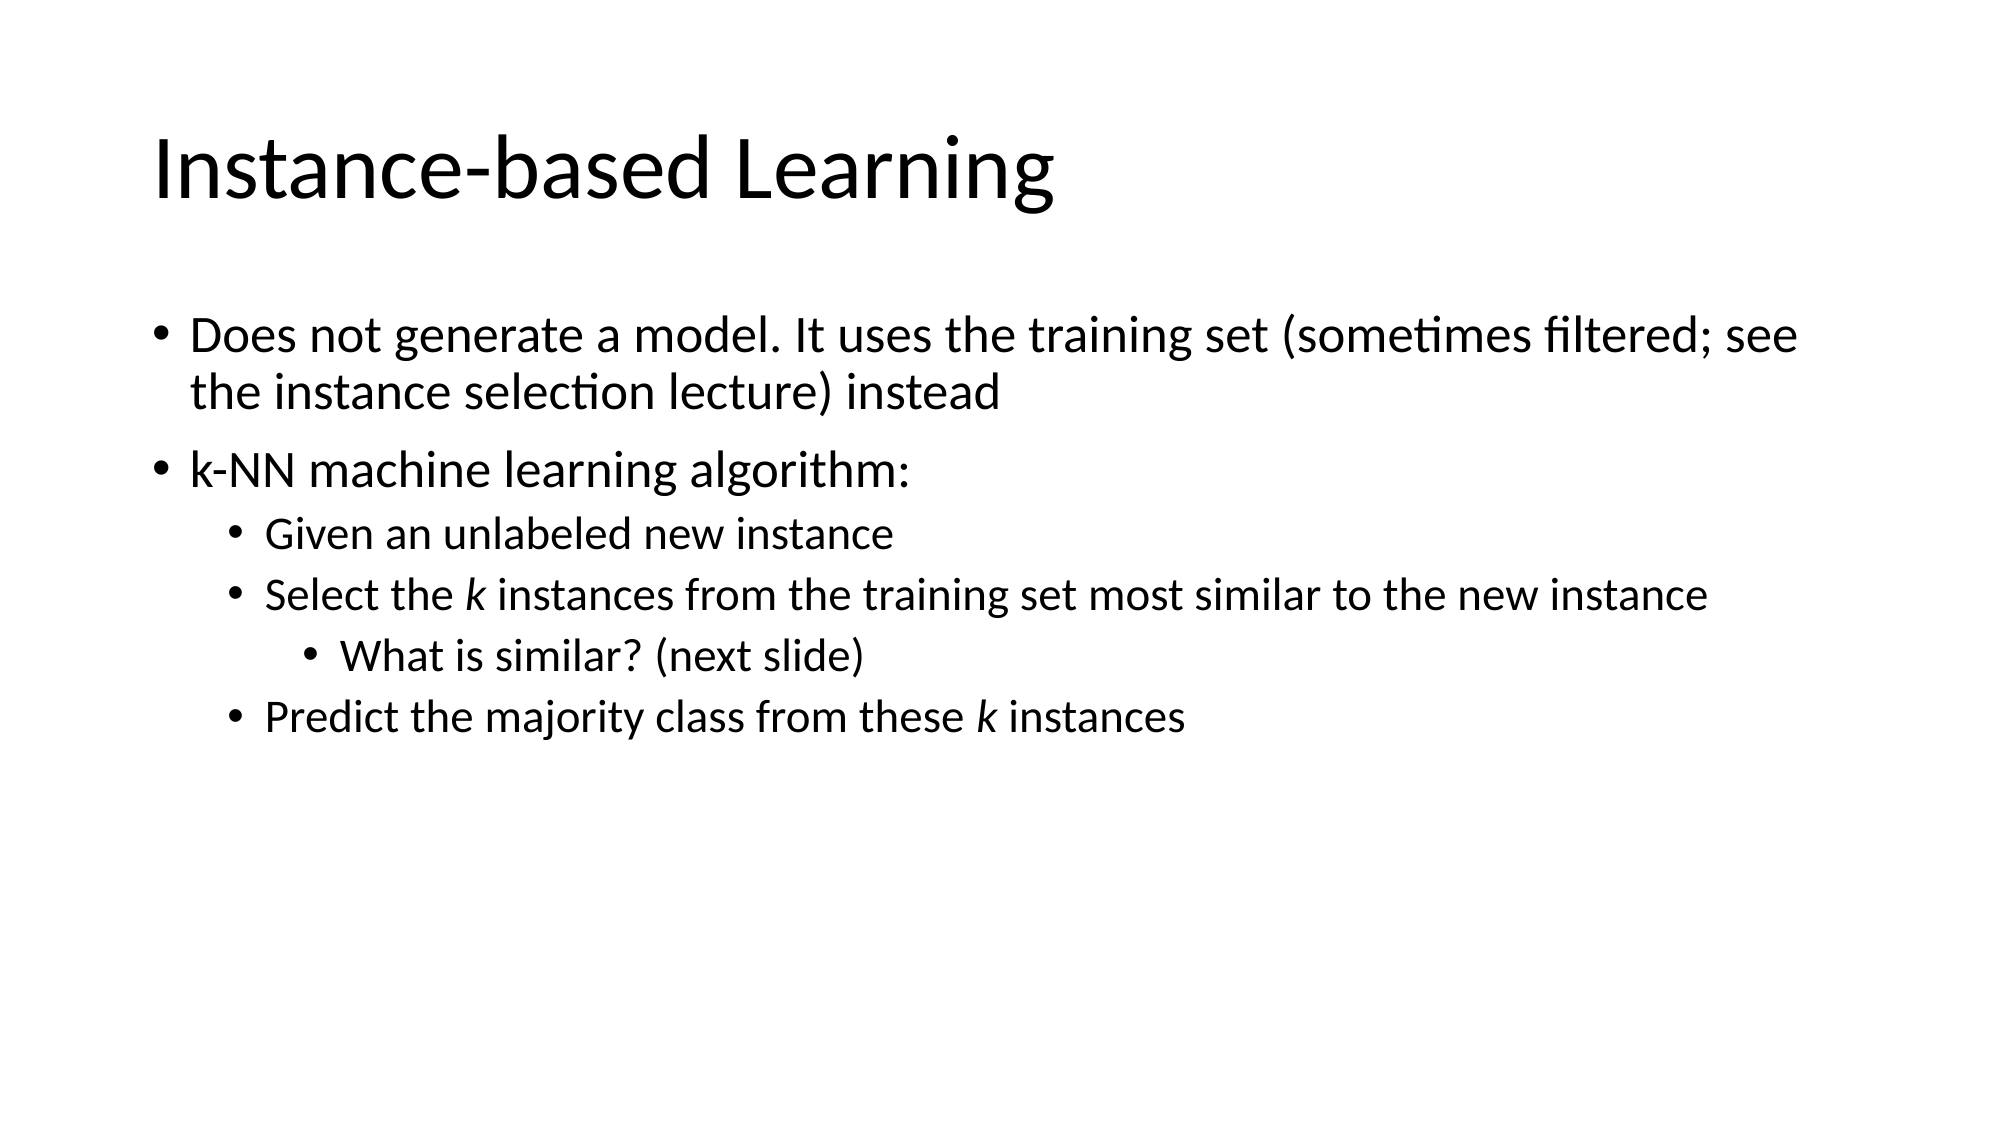

# Instance-based Learning
Does not generate a model. It uses the training set (sometimes filtered; see the instance selection lecture) instead
k-NN machine learning algorithm:
Given an unlabeled new instance
Select the k instances from the training set most similar to the new instance
What is similar? (next slide)
Predict the majority class from these k instances